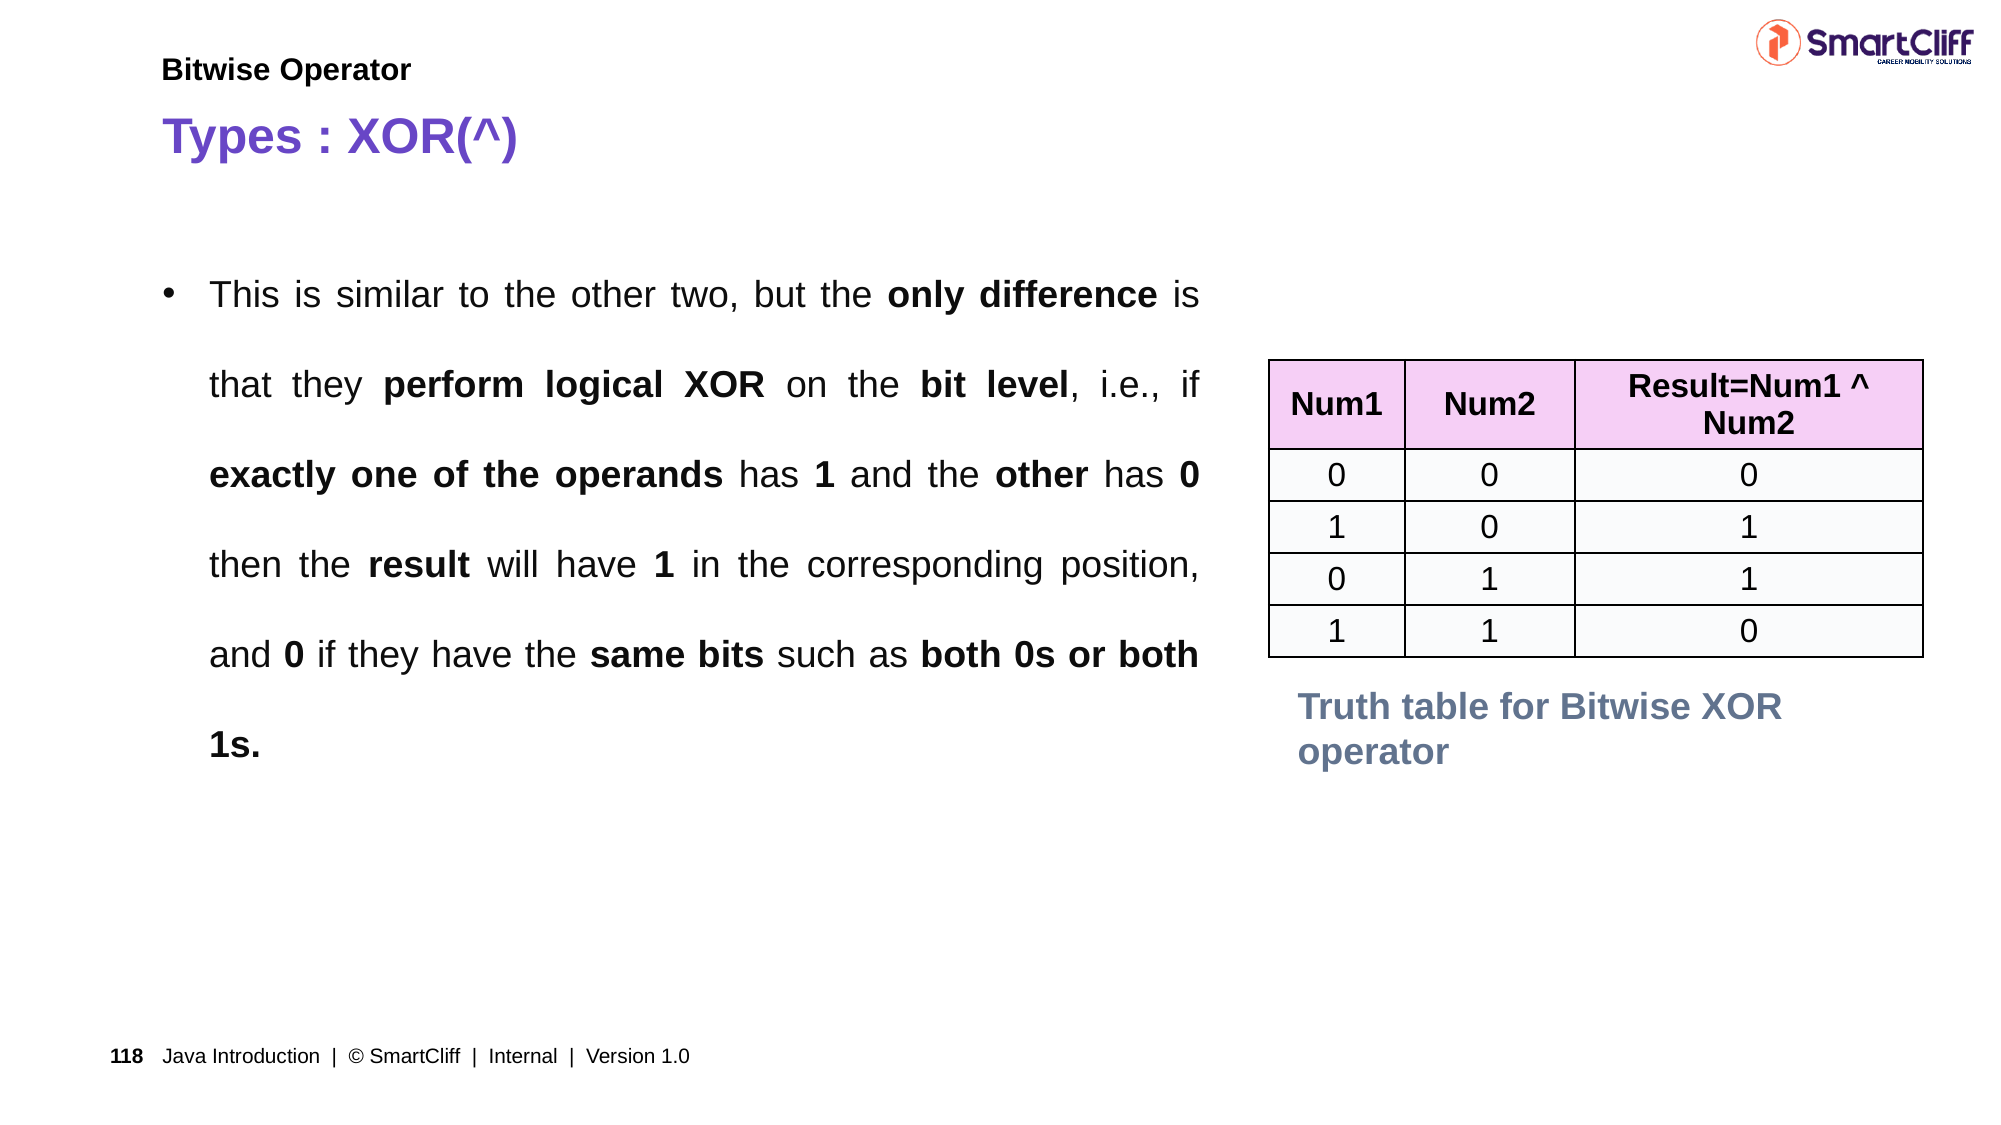

Bitwise Operator
# Types : XOR(^)
This is similar to the other two, but the only difference is that they perform logical XOR on the bit level, i.e., if exactly one of the operands has 1 and the other has 0 then the result will have 1 in the corresponding position, and 0 if they have the same bits such as both 0s or both 1s.
| Num1 | Num2 | Result=Num1 ^ Num2 |
| --- | --- | --- |
| 0 | 0 | 0 |
| 1 | 0 | 1 |
| 0 | 1 | 1 |
| 1 | 1 | 0 |
Truth table for Bitwise XOR operator
Java Introduction  |  © SmartCliff  |  Internal  |  Version 1.0
118